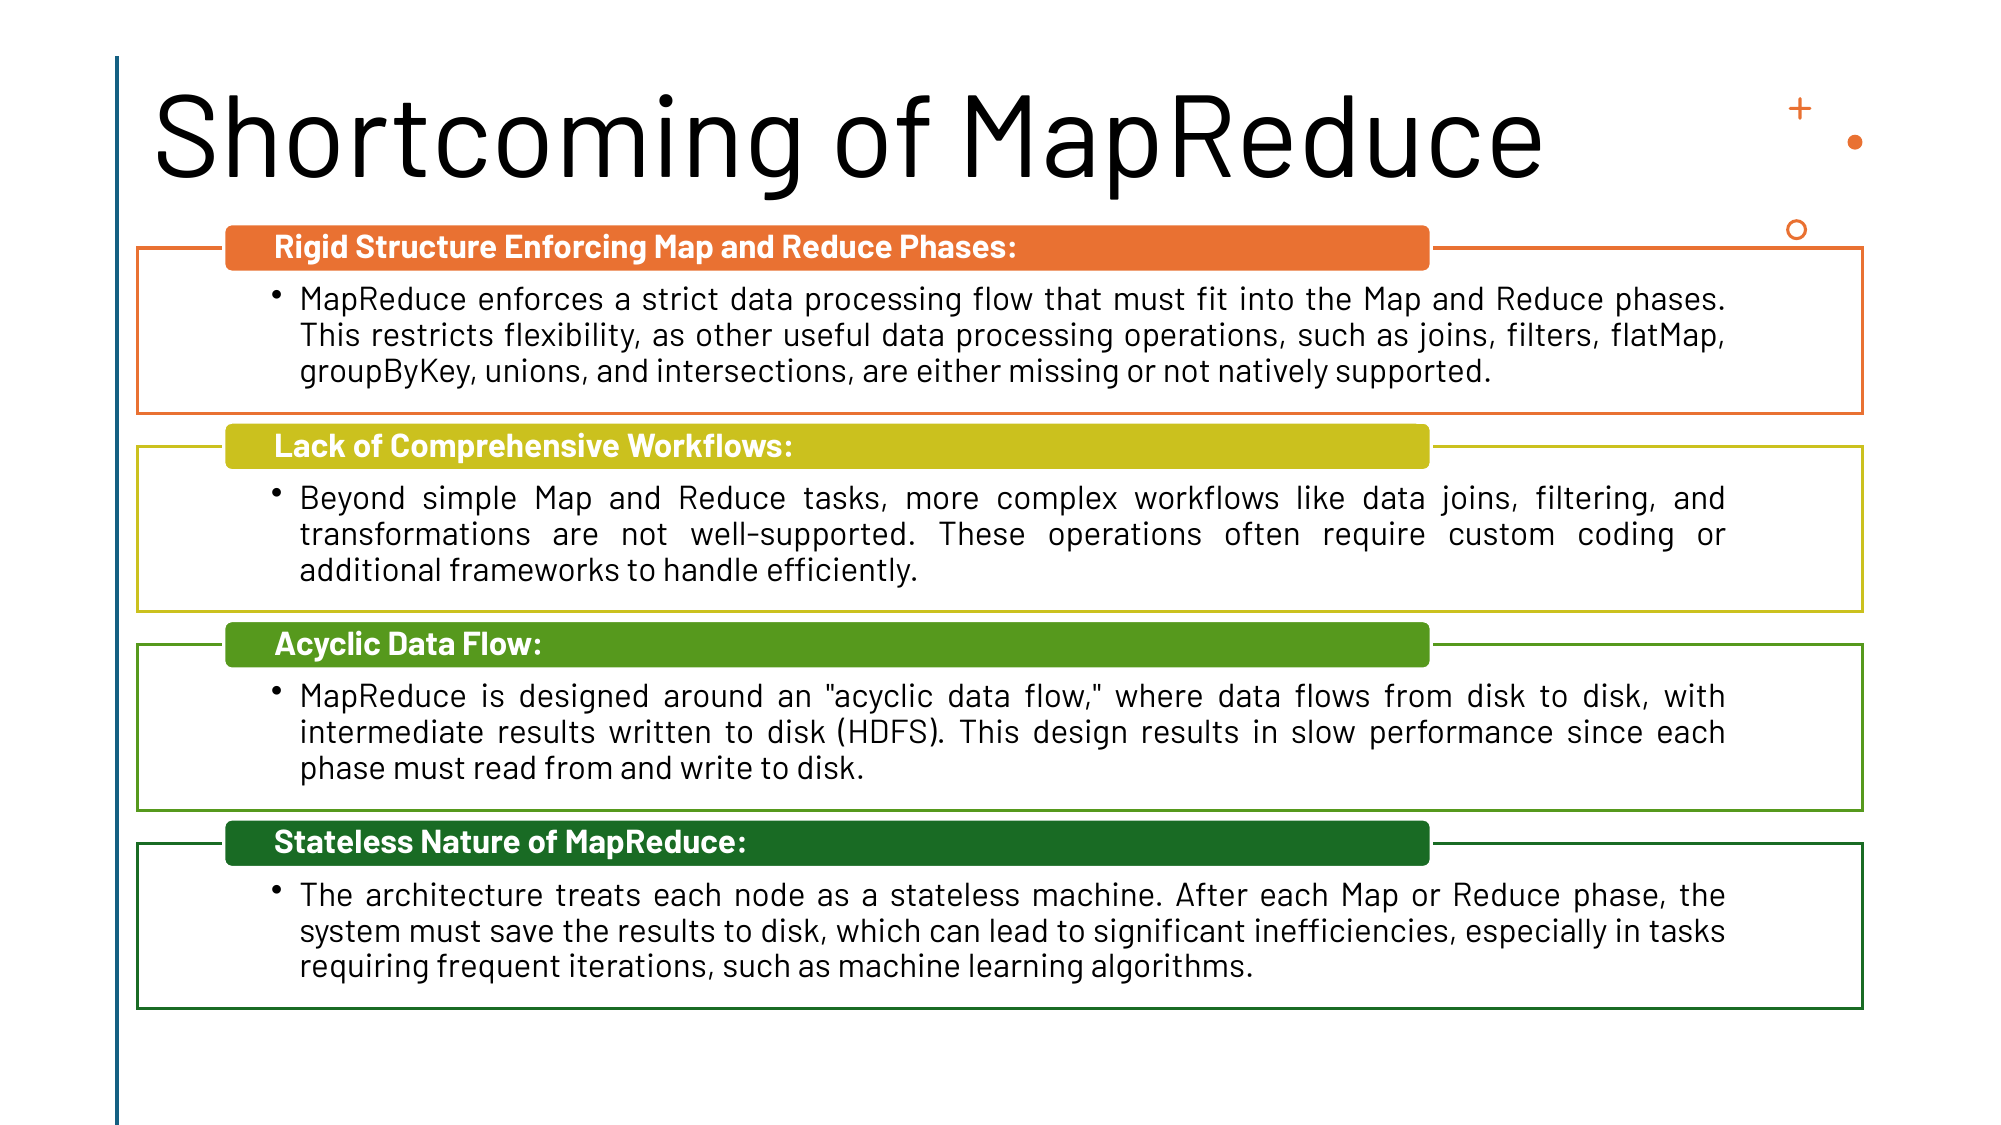

# Shortcoming of MapReduce

MapReduce enforces a strict data processing flow that must fit into the Map and Reduce phases. This restricts flexibility, as other useful data processing operations, such as joins, filters, flatMap, groupByKey, unions, and intersections, are either missing or not natively supported.
Rigid Structure Enforcing Map and Reduce Phases:
Beyond simple Map and Reduce tasks, more complex workflows like data joins, filtering, and transformations are not well-supported. These operations often require custom coding or additional frameworks to handle efficiently.
Lack of Comprehensive Workflows:
MapReduce is designed around an "acyclic data flow," where data flows from disk to disk, with intermediate results written to disk (HDFS). This design results in slow performance since each phase must read from and write to disk.
Acyclic Data Flow:
The architecture treats each node as a stateless machine. After each Map or Reduce phase, the system must save the results to disk, which can lead to significant inefficiencies, especially in tasks requiring frequent iterations, such as machine learning algorithms.
Stateless Nature of MapReduce: